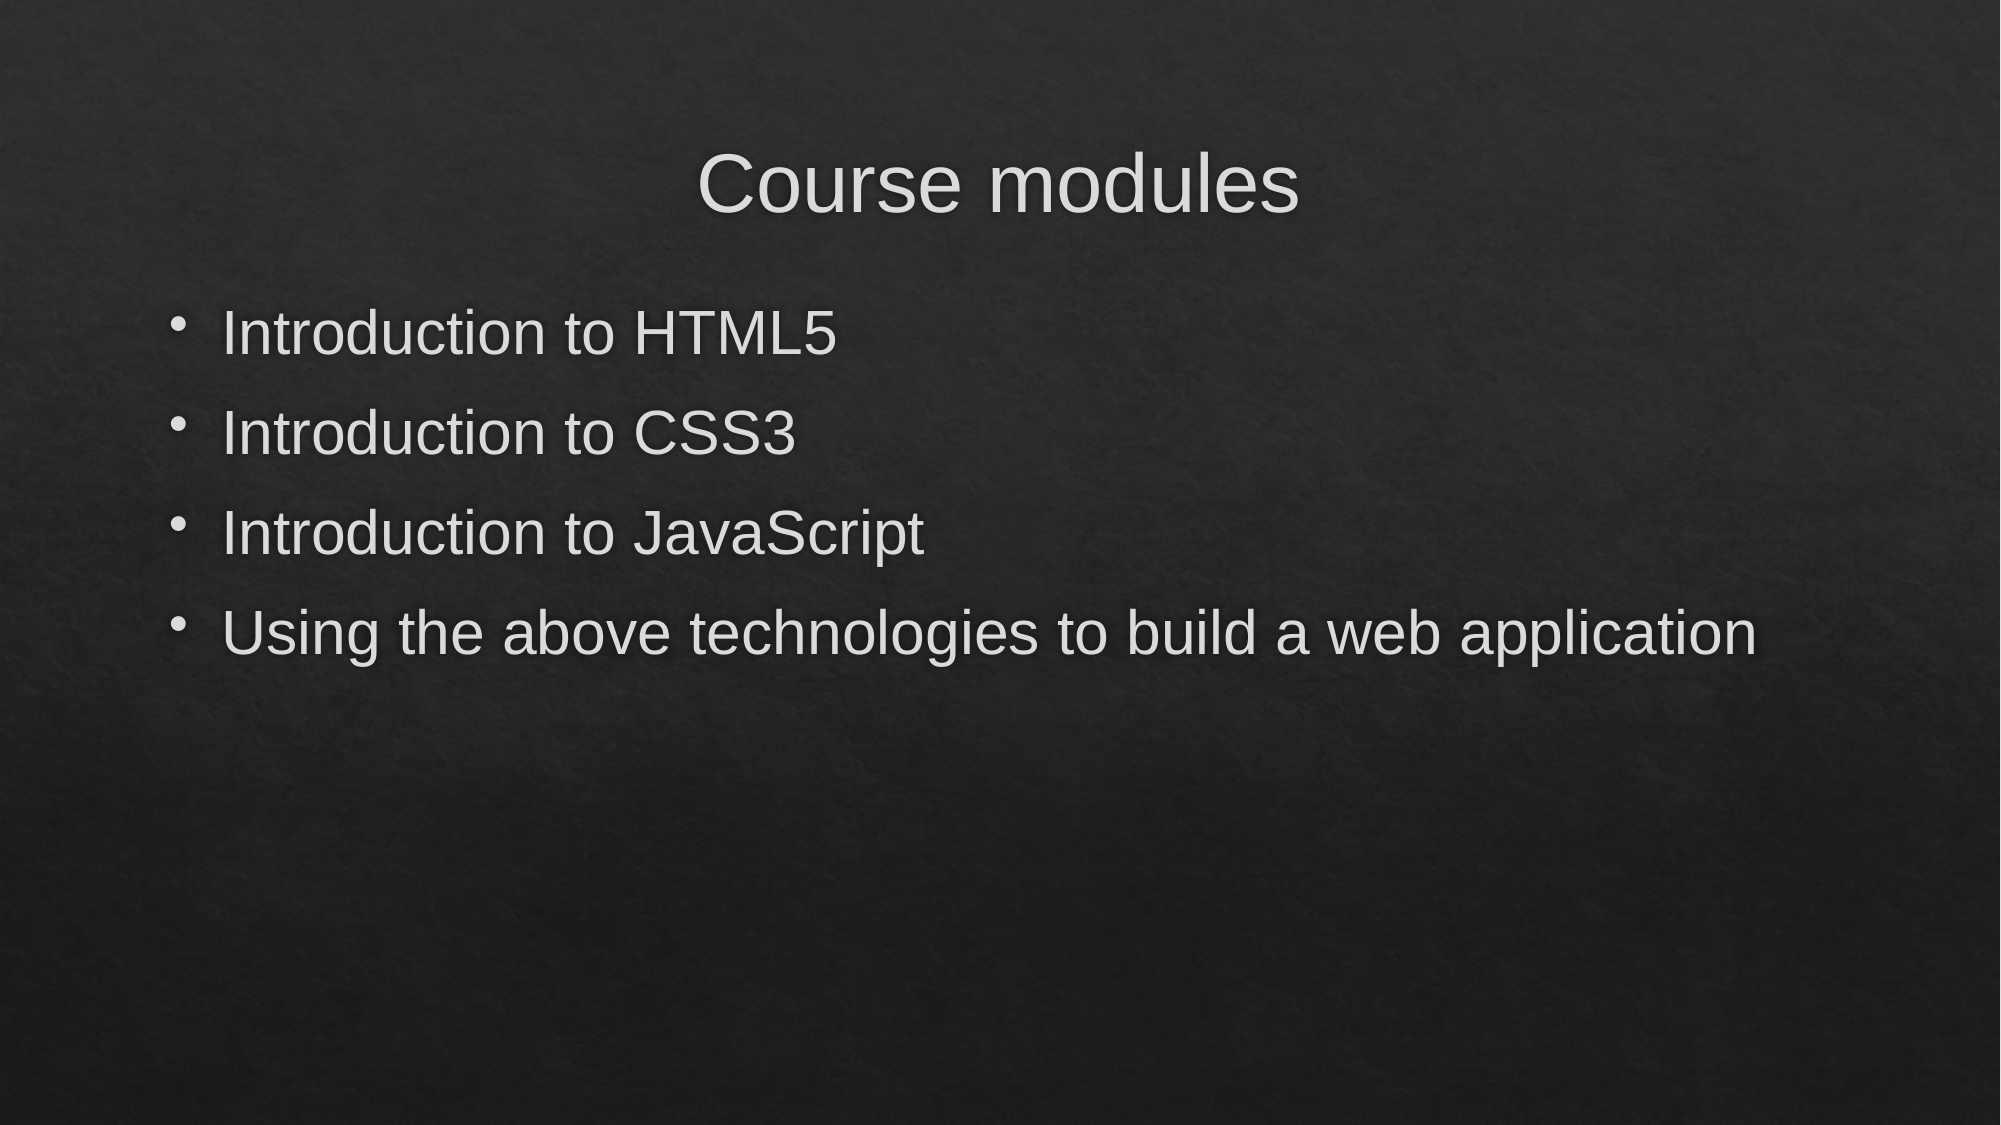

# Course modules
Introduction to HTML5
Introduction to CSS3
Introduction to JavaScript
Using the above technologies to build a web application